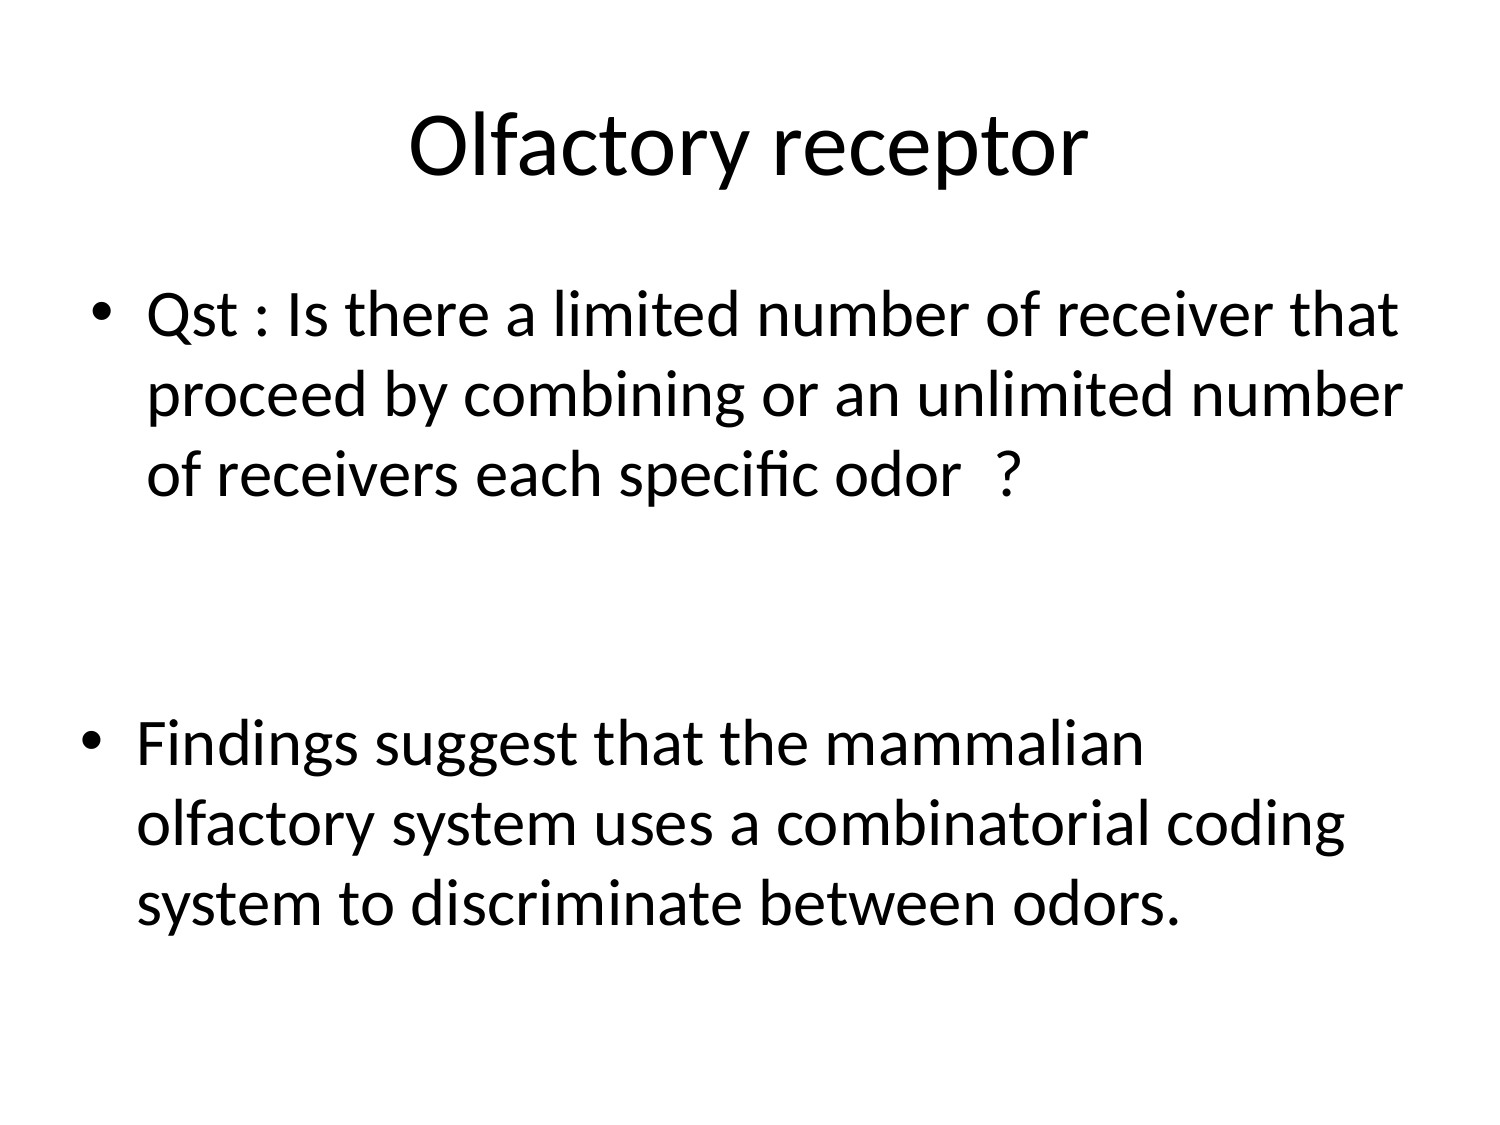

# Olfactory receptor
Qst : Is there a limited number of receiver that proceed by combining or an unlimited number of receivers each specific odor  ?

Findings suggest that the mammalian olfactory system uses a combinatorial coding system to discriminate between odors.